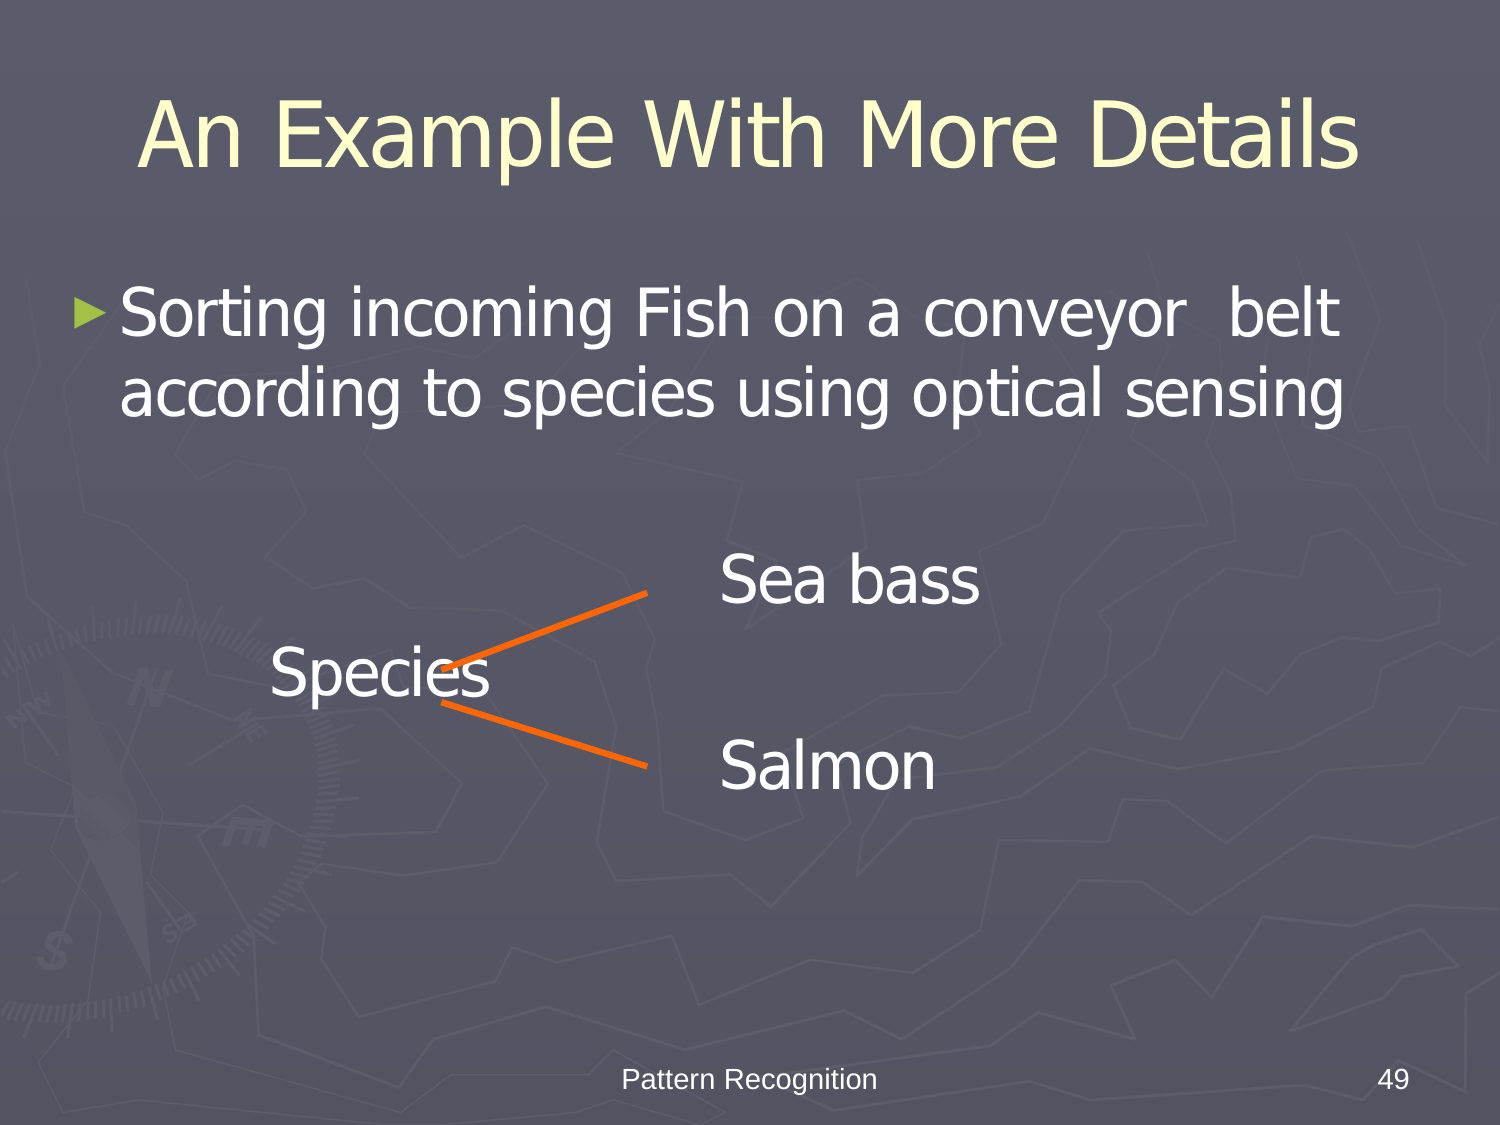

An Example With More Details
Sorting incoming Fish on a conveyor  belt according to species using optical sensing

					Sea bass
		Species
					Salmon

Pattern Recognition
49